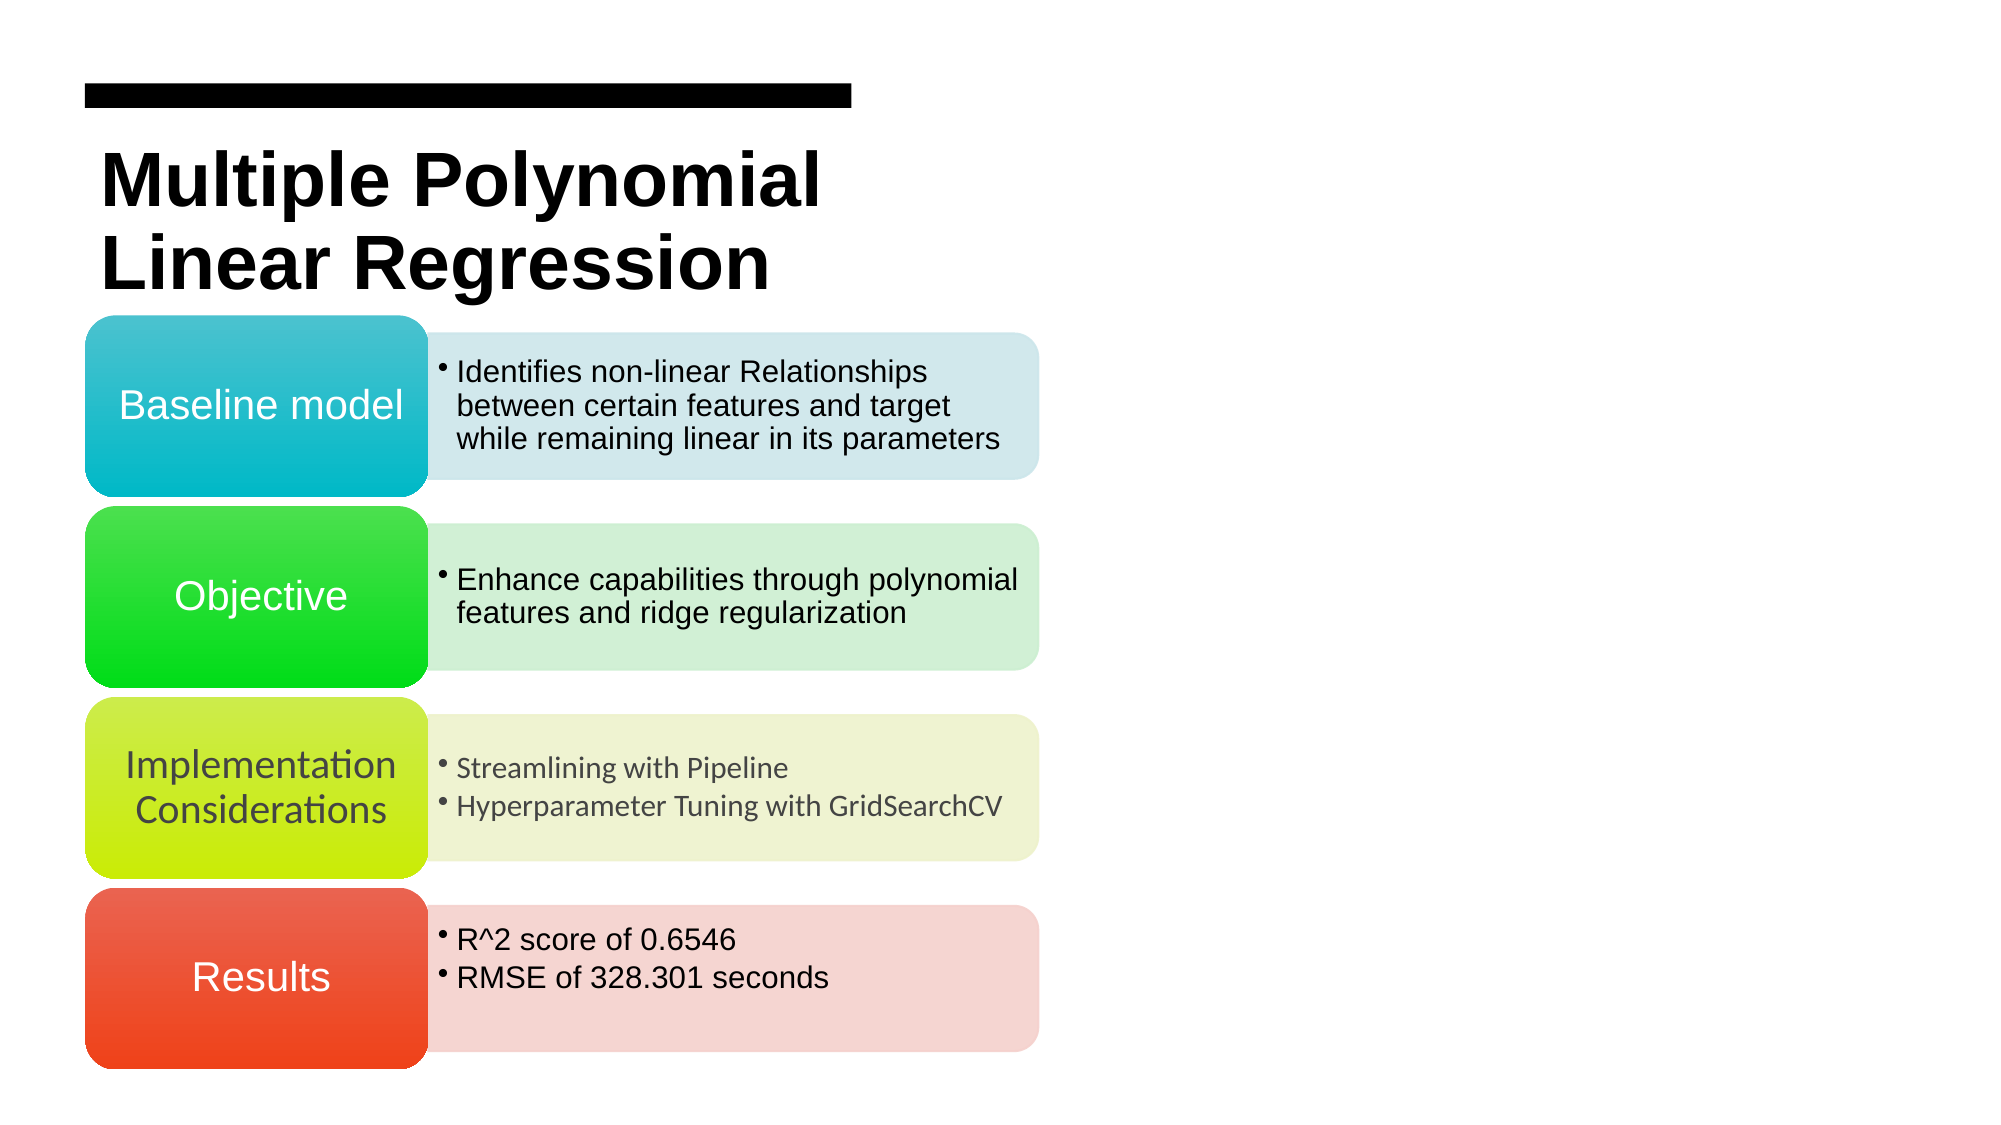

# Multiple Polynomial Linear Regression
Identifies non-linear Relationships between certain features and target while remaining linear in its parameters
Baseline model
Enhance capabilities through polynomial features and ridge regularization
Objective
Streamlining with Pipeline
Hyperparameter Tuning with GridSearchCV
Implementation Considerations
R^2 score of 0.6546
RMSE of 328.301 seconds

Results